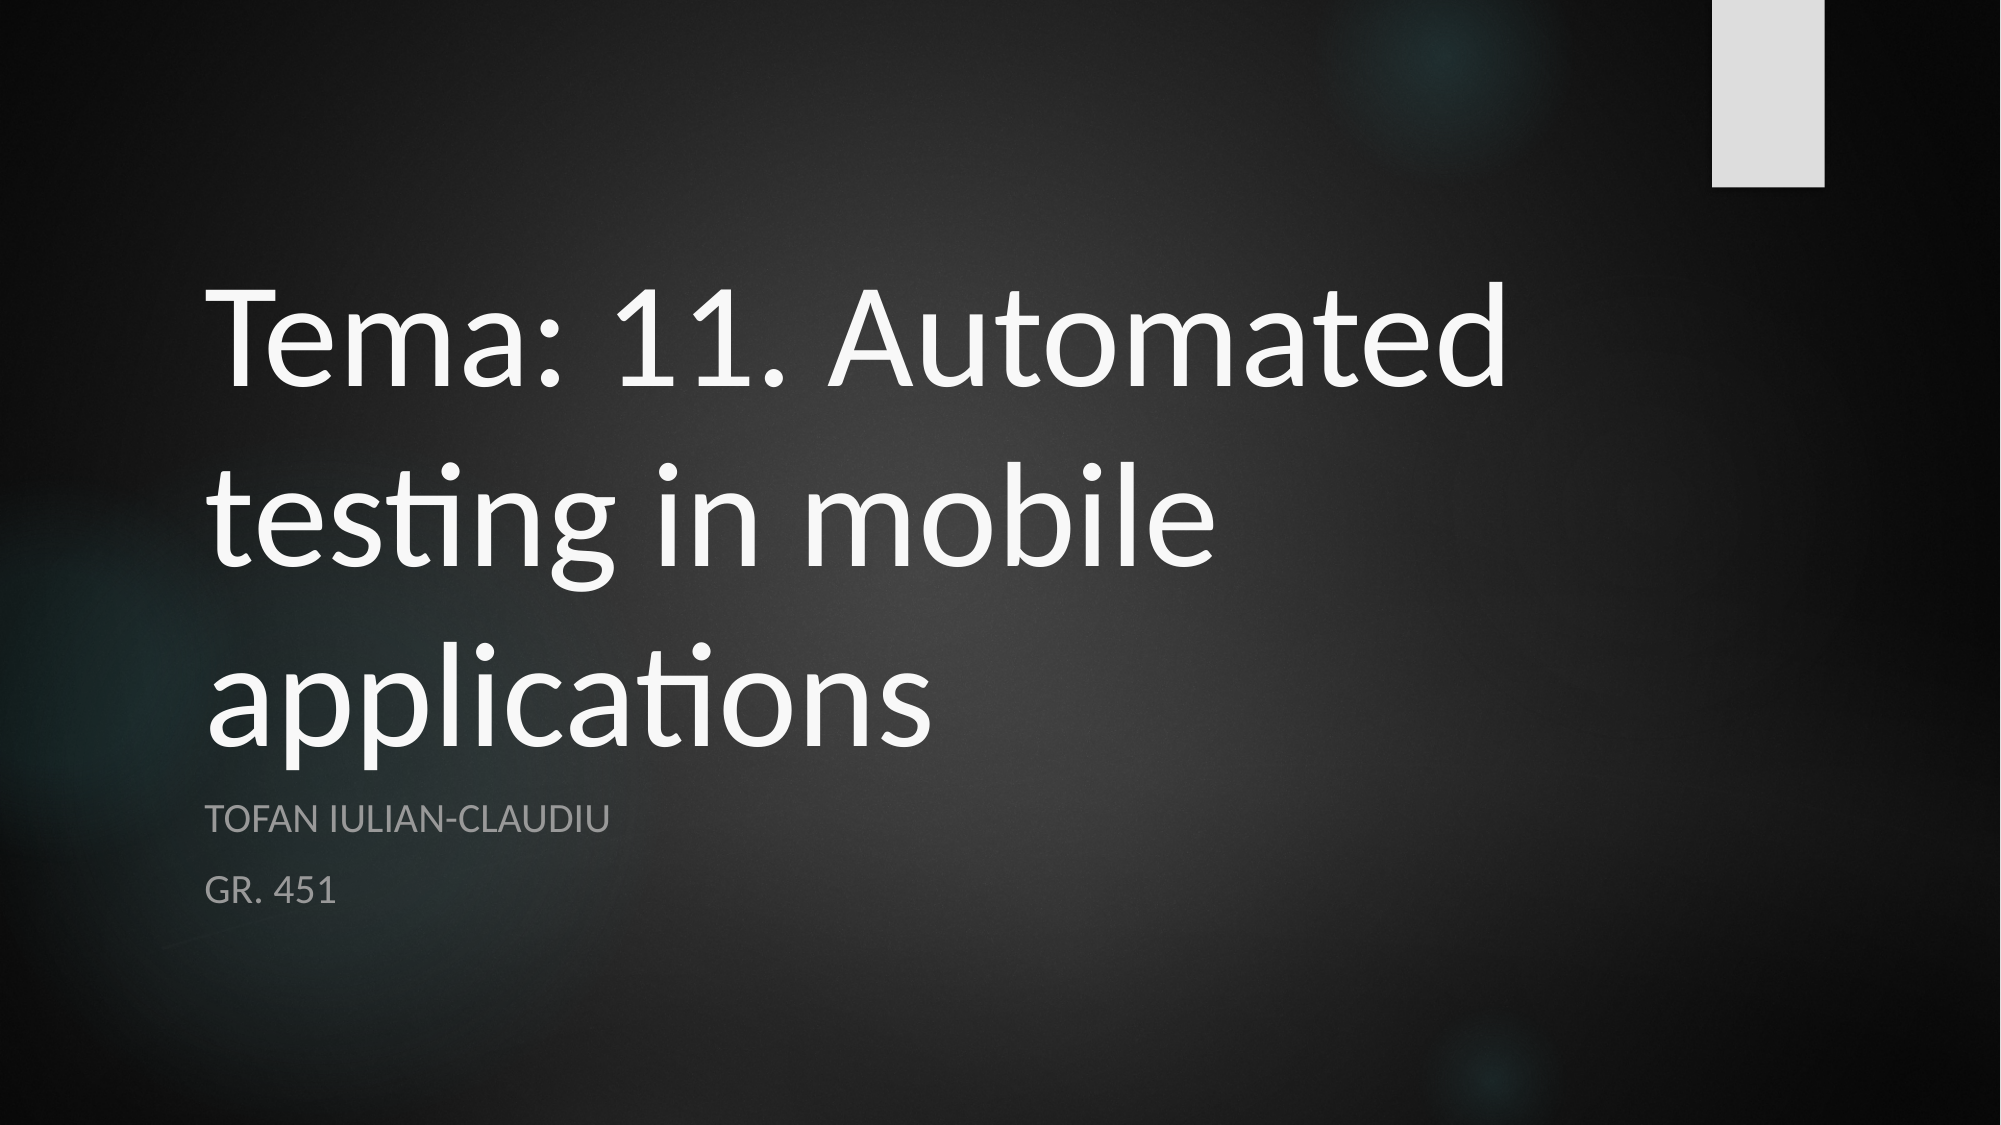

# Tema: 11. Automated testing in mobile applications
Tofan Iulian-claudiu
Gr. 451